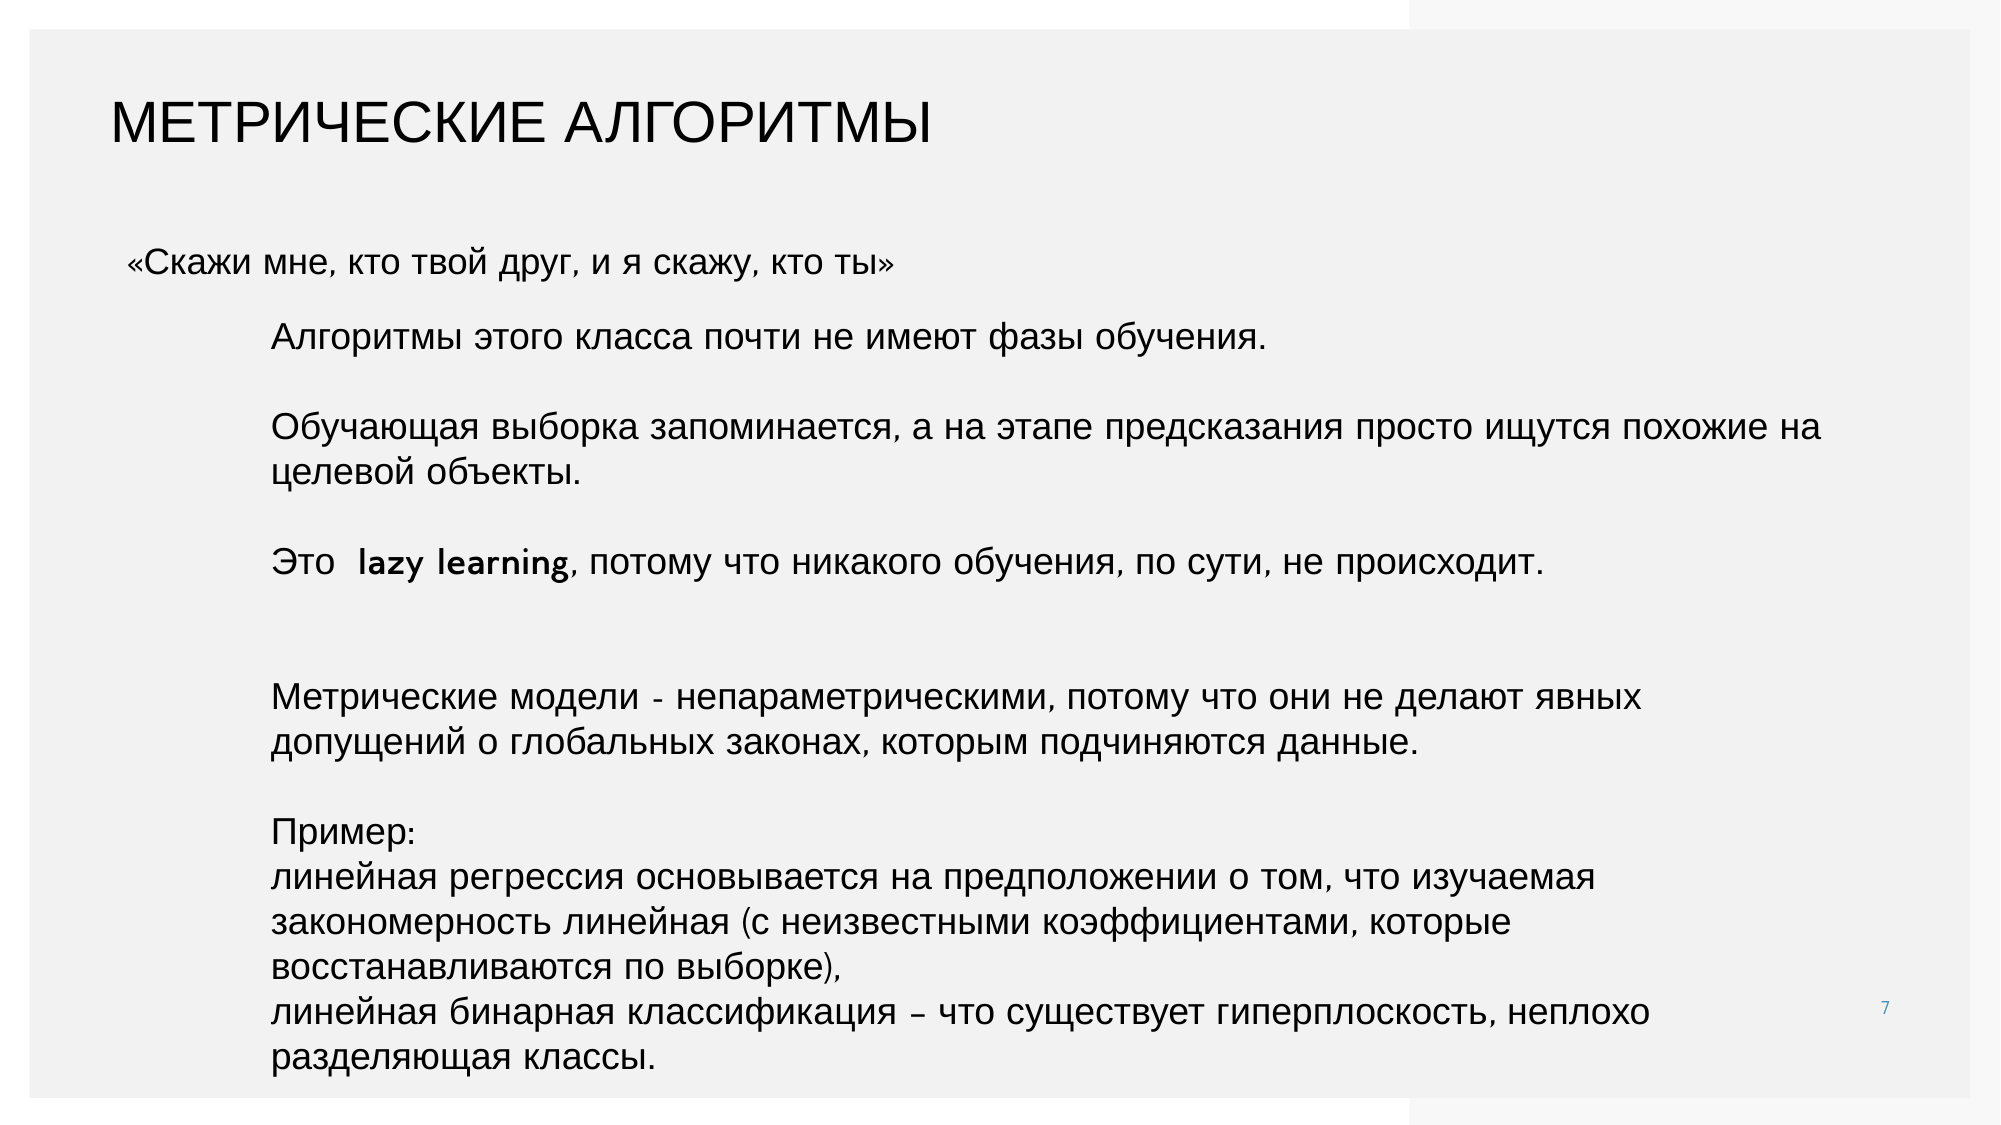

# Метрические алгоритмы
«Скажи мне, кто твой друг, и я скажу, кто ты»
Алгоритмы этого класса почти не имеют фазы обучения.

Обучающая выборка запоминается, а на этапе предсказания просто ищутся похожие на целевой объекты.

Это  lazy learning, потому что никакого обучения, по сути, не происходит.

Метрические модели - непараметрическими, потому что они не делают явных допущений о глобальных законах, которым подчиняются данные.

Пример:
линейная регрессия основывается на предположении о том, что изучаемая закономерность линейная (с неизвестными коэффициентами, которые восстанавливаются по выборке),
линейная бинарная классификация – что существует гиперплоскость, неплохо разделяющая классы.
7